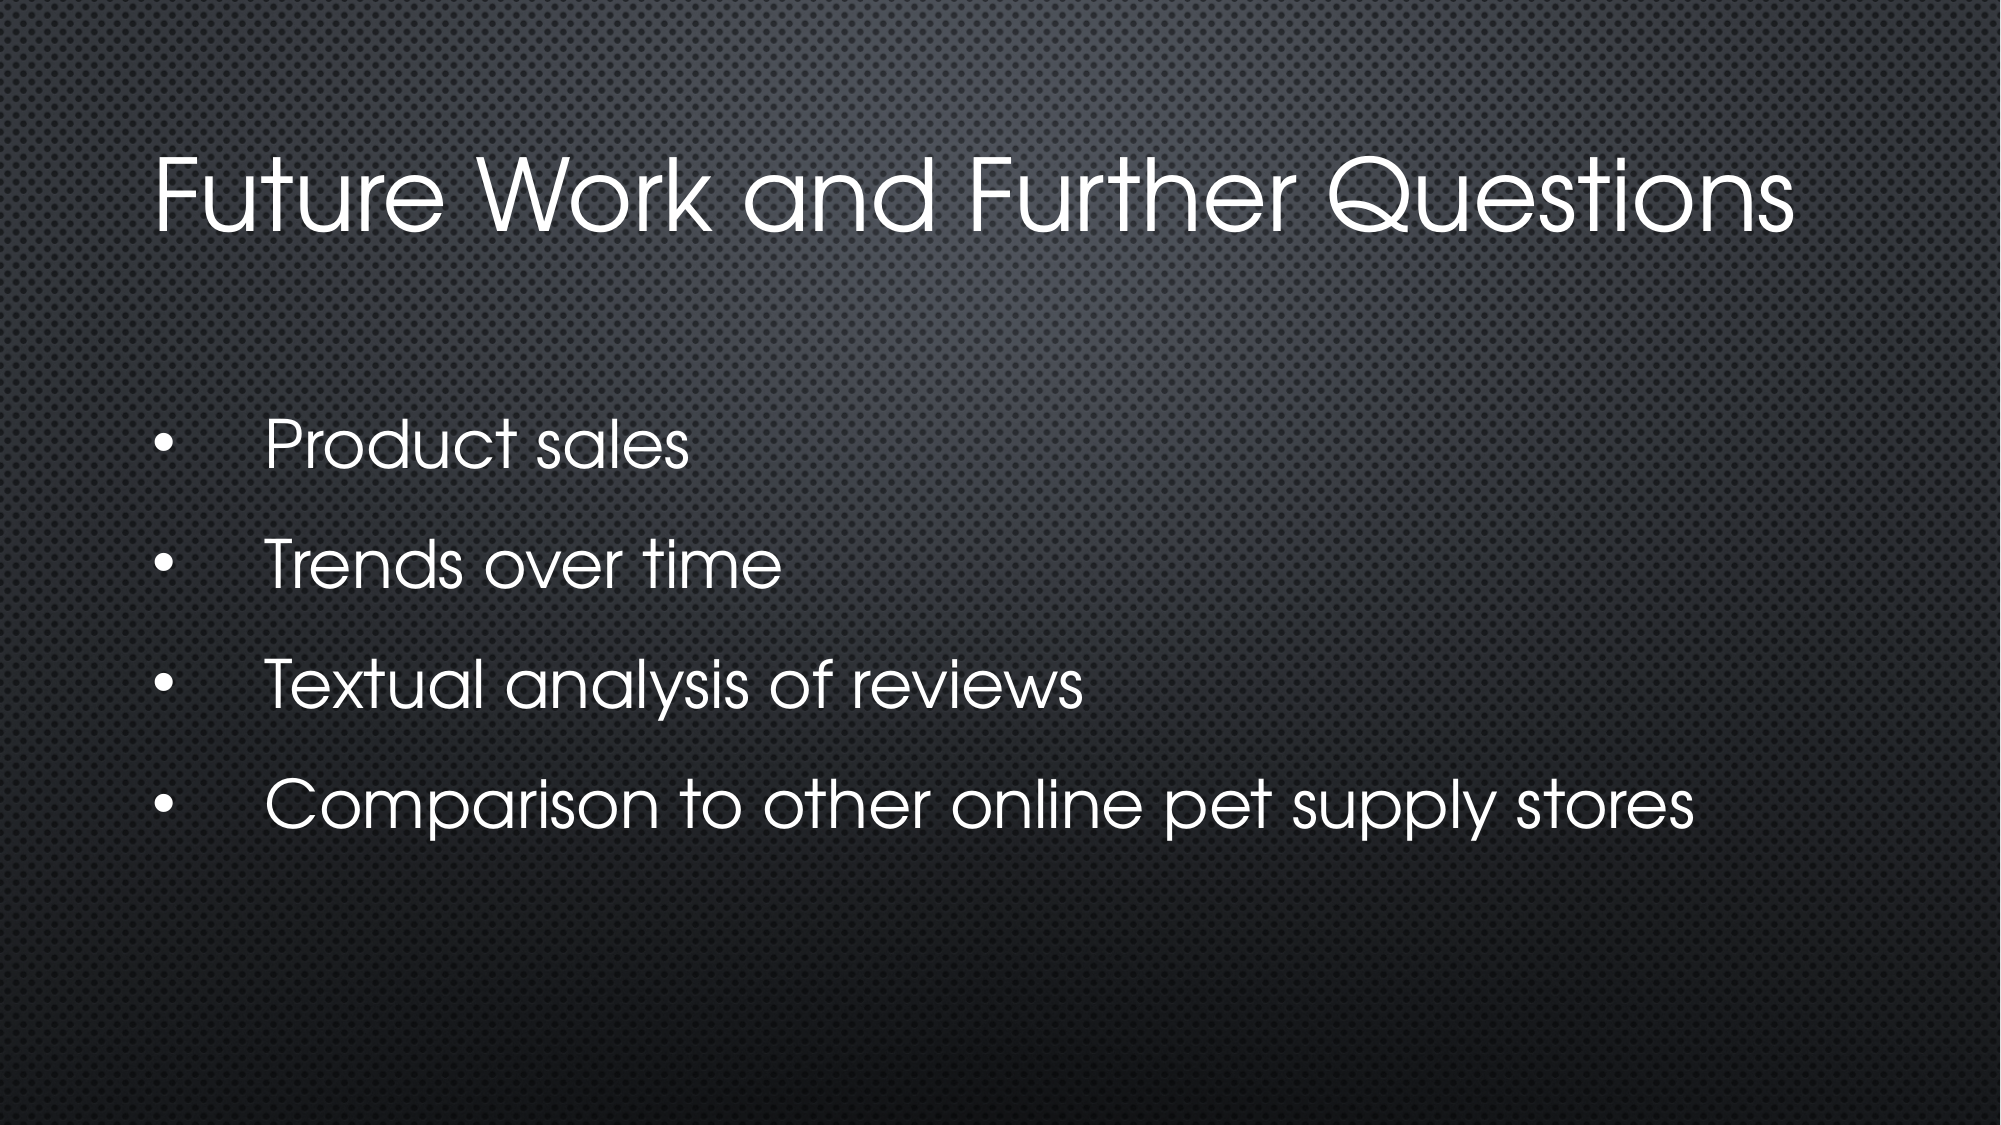

Future Work and Further Questions

Product sales
Trends over time
Textual analysis of reviews
Comparison to other online pet supply stores